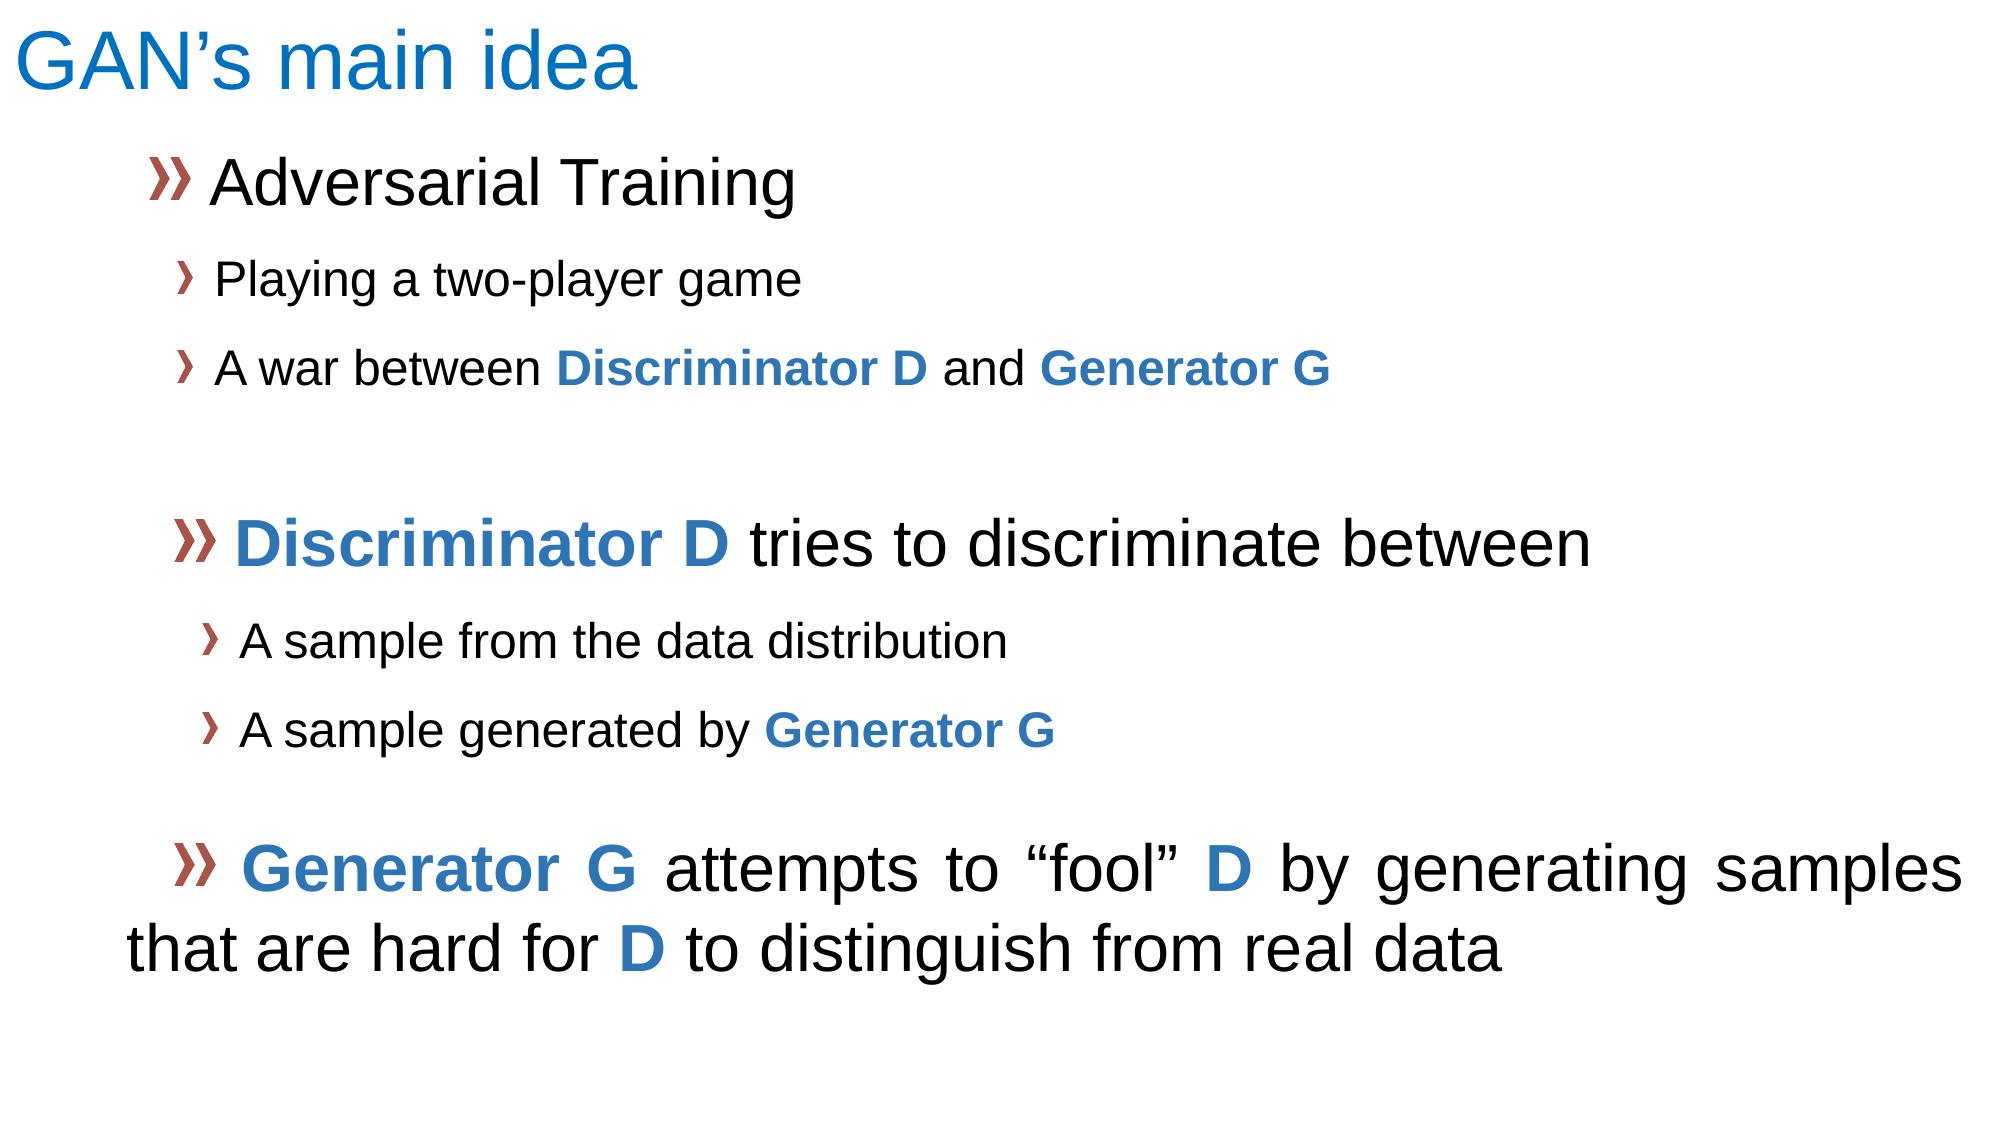

GAN’s main idea
 Adversarial Training
Playing a two-player game
A war between Discriminator D and Generator G
 Discriminator D tries to discriminate between
A sample from the data distribution
A sample generated by Generator G
 Generator G attempts to “fool” D by generating samples that are hard for D to distinguish from real data